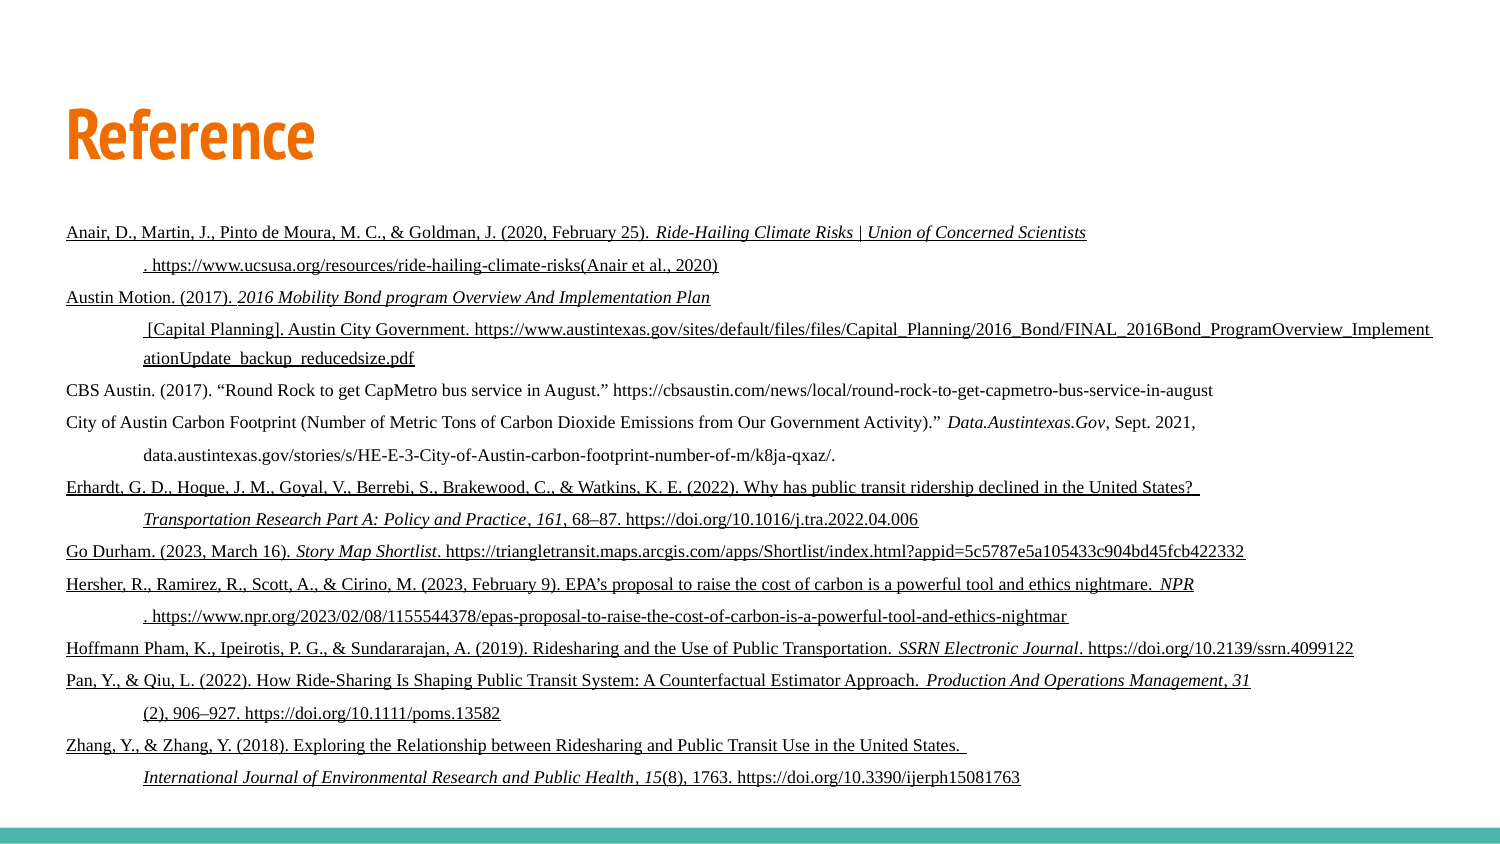

# Reference
Anair, D., Martin, J., Pinto de Moura, M. C., & Goldman, J. (2020, February 25). Ride-Hailing Climate Risks | Union of Concerned Scientists. https://www.ucsusa.org/resources/ride-hailing-climate-risks(Anair et al., 2020)
Austin Motion. (2017). 2016 Mobility Bond program Overview And Implementation Plan [Capital Planning]. Austin City Government. https://www.austintexas.gov/sites/default/files/files/Capital_Planning/2016_Bond/FINAL_2016Bond_ProgramOverview_ImplementationUpdate_backup_reducedsize.pdf
CBS Austin. (2017). “Round Rock to get CapMetro bus service in August.” https://cbsaustin.com/news/local/round-rock-to-get-capmetro-bus-service-in-august
City of Austin Carbon Footprint (Number of Metric Tons of Carbon Dioxide Emissions from Our Government Activity).” Data.Austintexas.Gov, Sept. 2021,
data.austintexas.gov/stories/s/HE-E-3-City-of-Austin-carbon-footprint-number-of-m/k8ja-qxaz/.
Erhardt, G. D., Hoque, J. M., Goyal, V., Berrebi, S., Brakewood, C., & Watkins, K. E. (2022). Why has public transit ridership declined in the United States? Transportation Research Part A: Policy and Practice, 161, 68–87. https://doi.org/10.1016/j.tra.2022.04.006
Go Durham. (2023, March 16). Story Map Shortlist. https://triangletransit.maps.arcgis.com/apps/Shortlist/index.html?appid=5c5787e5a105433c904bd45fcb422332
Hersher, R., Ramirez, R., Scott, A., & Cirino, M. (2023, February 9). EPA’s proposal to raise the cost of carbon is a powerful tool and ethics nightmare. NPR. https://www.npr.org/2023/02/08/1155544378/epas-proposal-to-raise-the-cost-of-carbon-is-a-powerful-tool-and-ethics-nightmar
Hoffmann Pham, K., Ipeirotis, P. G., & Sundararajan, A. (2019). Ridesharing and the Use of Public Transportation. SSRN Electronic Journal. https://doi.org/10.2139/ssrn.4099122
Pan, Y., & Qiu, L. (2022). How Ride-Sharing Is Shaping Public Transit System: A Counterfactual Estimator Approach. Production And Operations Management, 31(2), 906–927. https://doi.org/10.1111/poms.13582
Zhang, Y., & Zhang, Y. (2018). Exploring the Relationship between Ridesharing and Public Transit Use in the United States. International Journal of Environmental Research and Public Health, 15(8), 1763. https://doi.org/10.3390/ijerph15081763